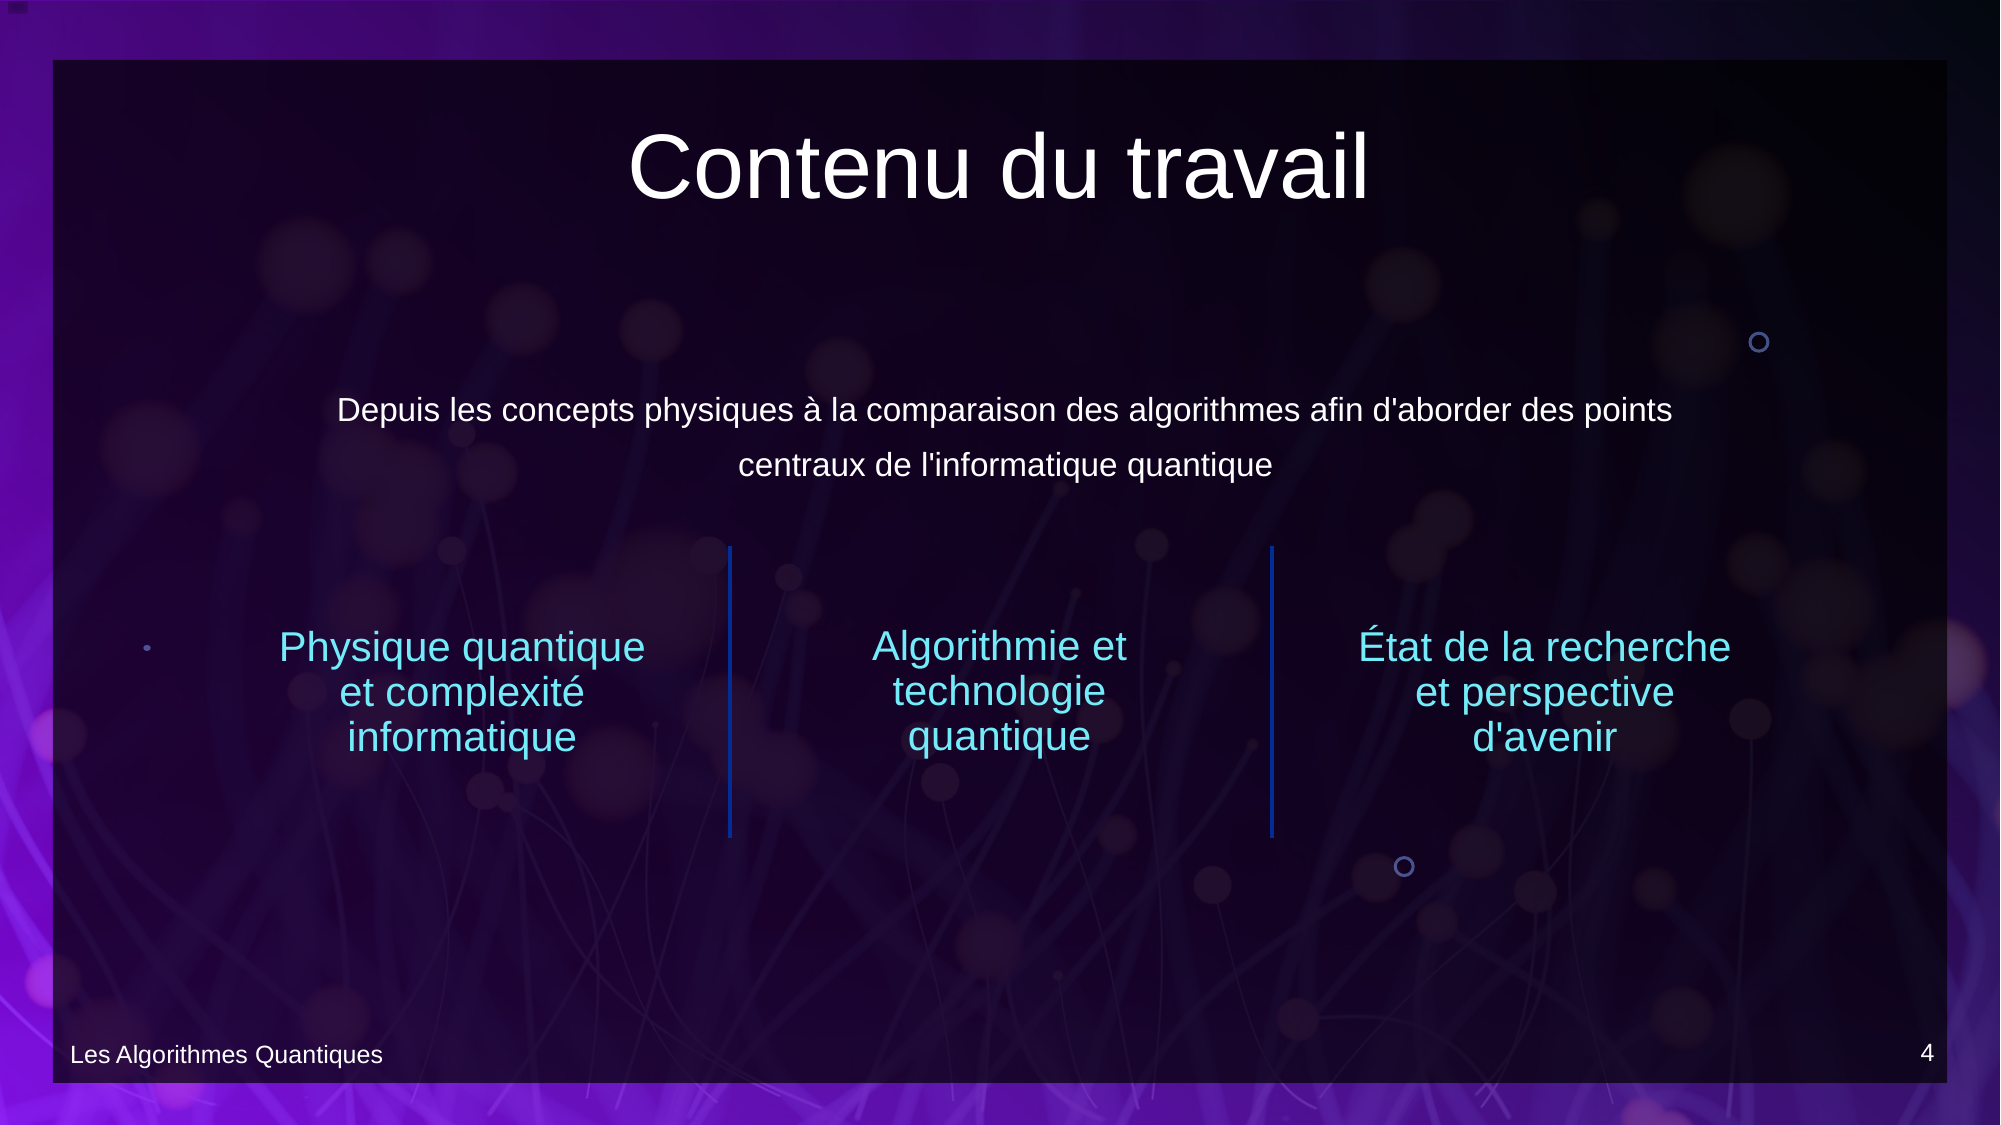

# Contenu du travail
Depuis les concepts physiques à la comparaison des algorithmes afin d'aborder des points centraux de l'informatique quantique
Algorithmie et technologie quantique
Physique quantique et complexité informatique
État de la recherche et perspective d'avenir
4
Les Algorithmes Quantiques